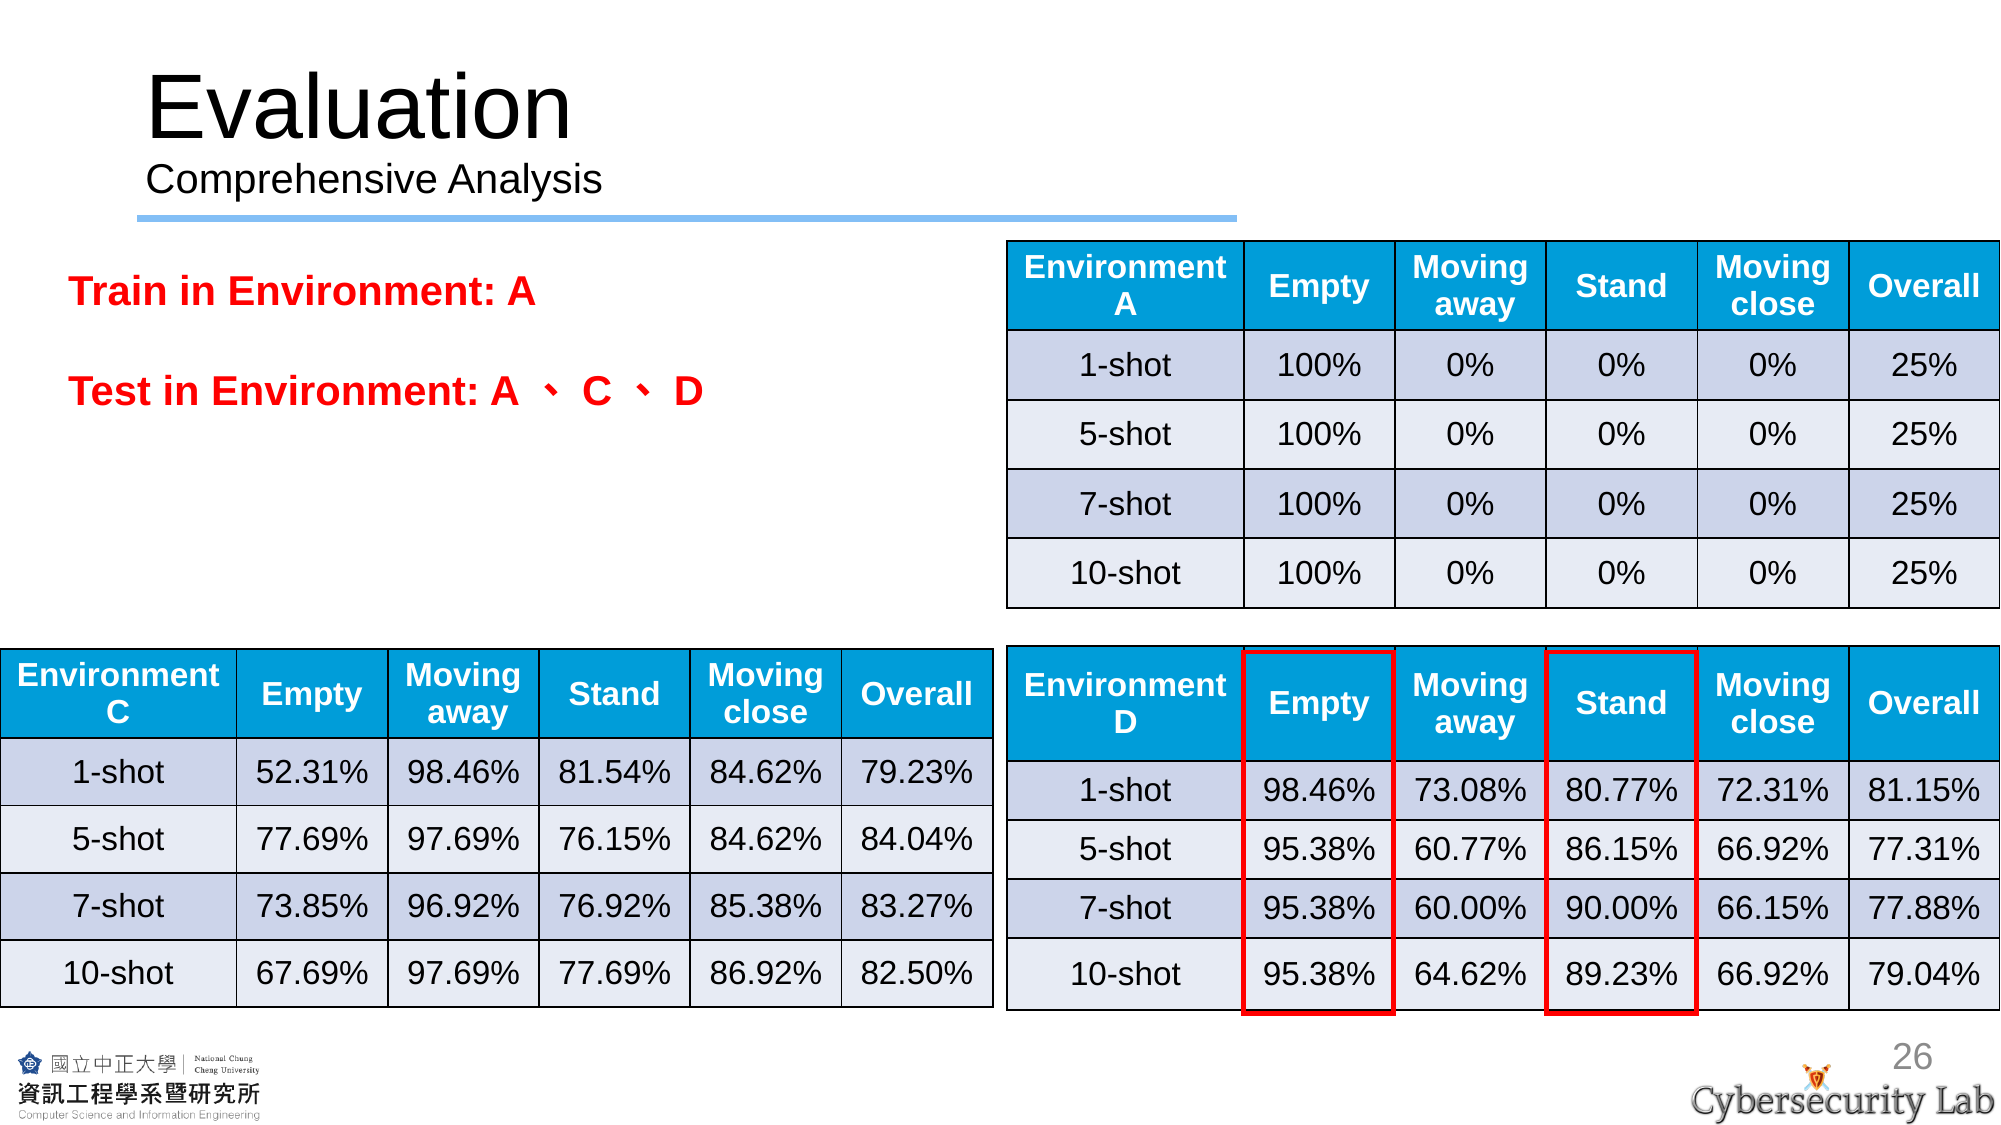

# Evaluation Comprehensive Analysis
| Environment A | Empty | Moving away | Stand | Moving close | Overall |
| --- | --- | --- | --- | --- | --- |
| 1-shot | 100% | 0% | 0% | 0% | 25% |
| 5-shot | 100% | 0% | 0% | 0% | 25% |
| 7-shot | 100% | 0% | 0% | 0% | 25% |
| 10-shot | 100% | 0% | 0% | 0% | 25% |
Train in Environment: A

Test in Environment: A、C、D
| Environment D | Empty | Moving away | Stand | Moving close | Overall |
| --- | --- | --- | --- | --- | --- |
| 1-shot | 98.46% | 73.08% | 80.77% | 72.31% | 81.15% |
| 5-shot | 95.38% | 60.77% | 86.15% | 66.92% | 77.31% |
| 7-shot | 95.38% | 60.00% | 90.00% | 66.15% | 77.88% |
| 10-shot | 95.38% | 64.62% | 89.23% | 66.92% | 79.04% |
| Environment C | Empty | Moving away | Stand | Moving close | Overall |
| --- | --- | --- | --- | --- | --- |
| 1-shot | 52.31% | 98.46% | 81.54% | 84.62% | 79.23% |
| 5-shot | 77.69% | 97.69% | 76.15% | 84.62% | 84.04% |
| 7-shot | 73.85% | 96.92% | 76.92% | 85.38% | 83.27% |
| 10-shot | 67.69% | 97.69% | 77.69% | 86.92% | 82.50% |

26